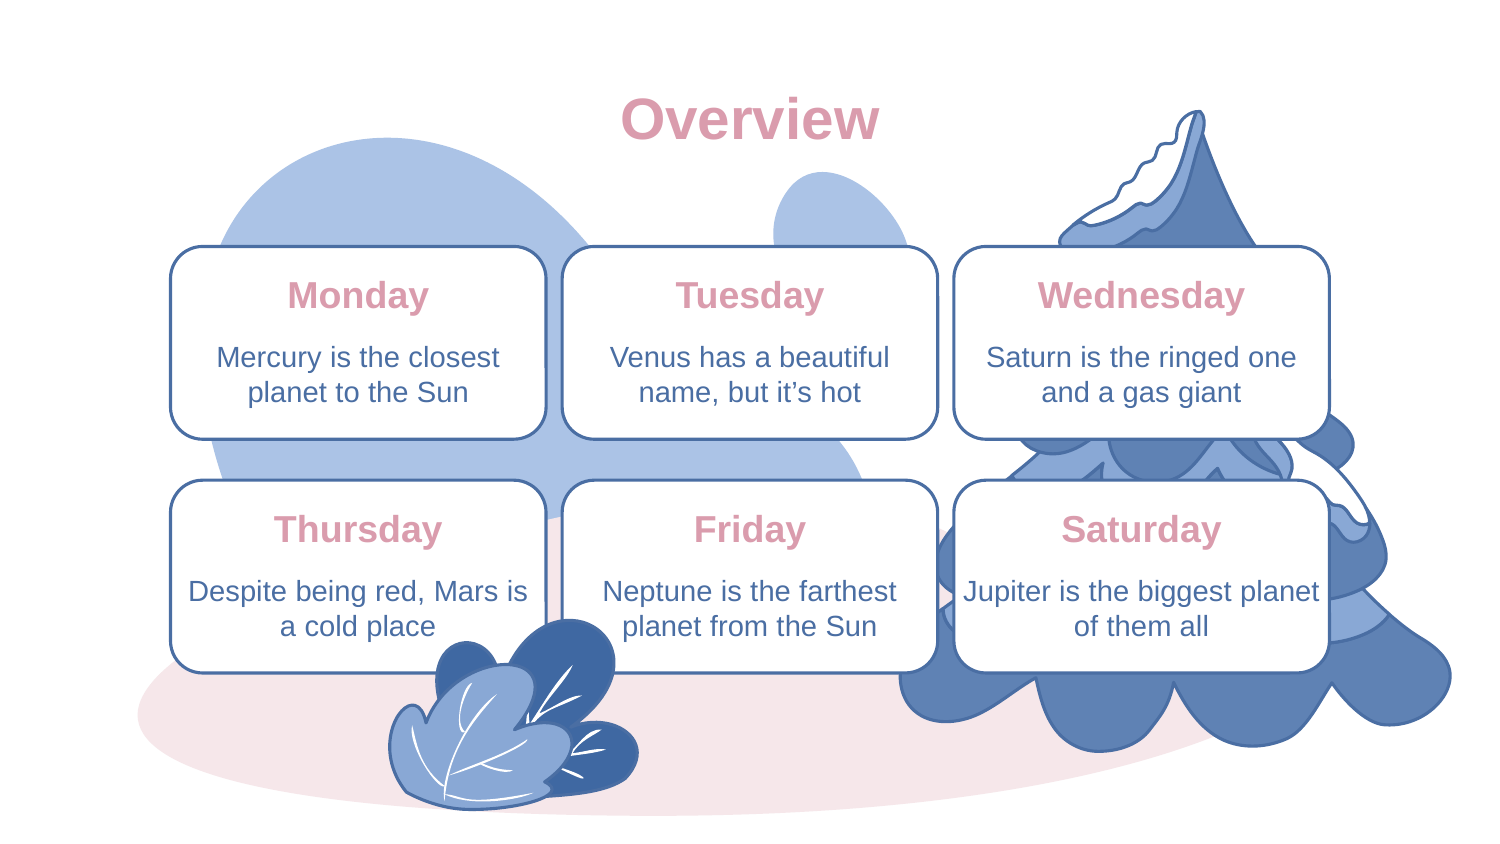

# Overview

Monday
Tuesday
Wednesday
Mercury is the closest planet to the Sun
Venus has a beautiful name, but it’s hot
Saturn is the ringed one and a gas giant

Thursday
Friday
Saturday
Despite being red, Mars is a cold place
Neptune is the farthest planet from the Sun
Jupiter is the biggest planet of them all